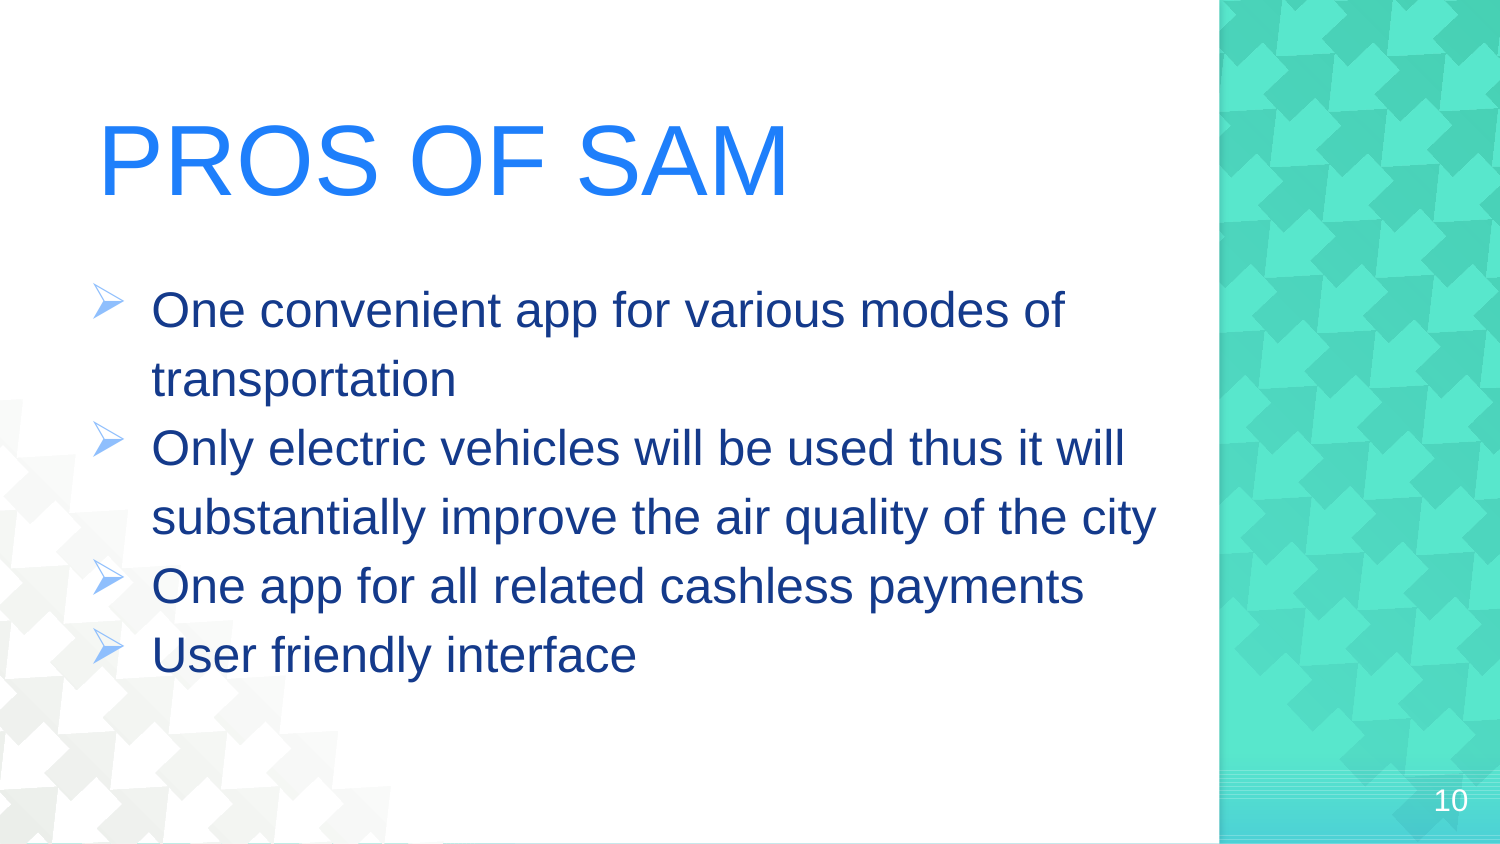

# PROS OF SAM
One convenient app for various modes of transportation
Only electric vehicles will be used thus it will substantially improve the air quality of the city
One app for all related cashless payments
User friendly interface

10